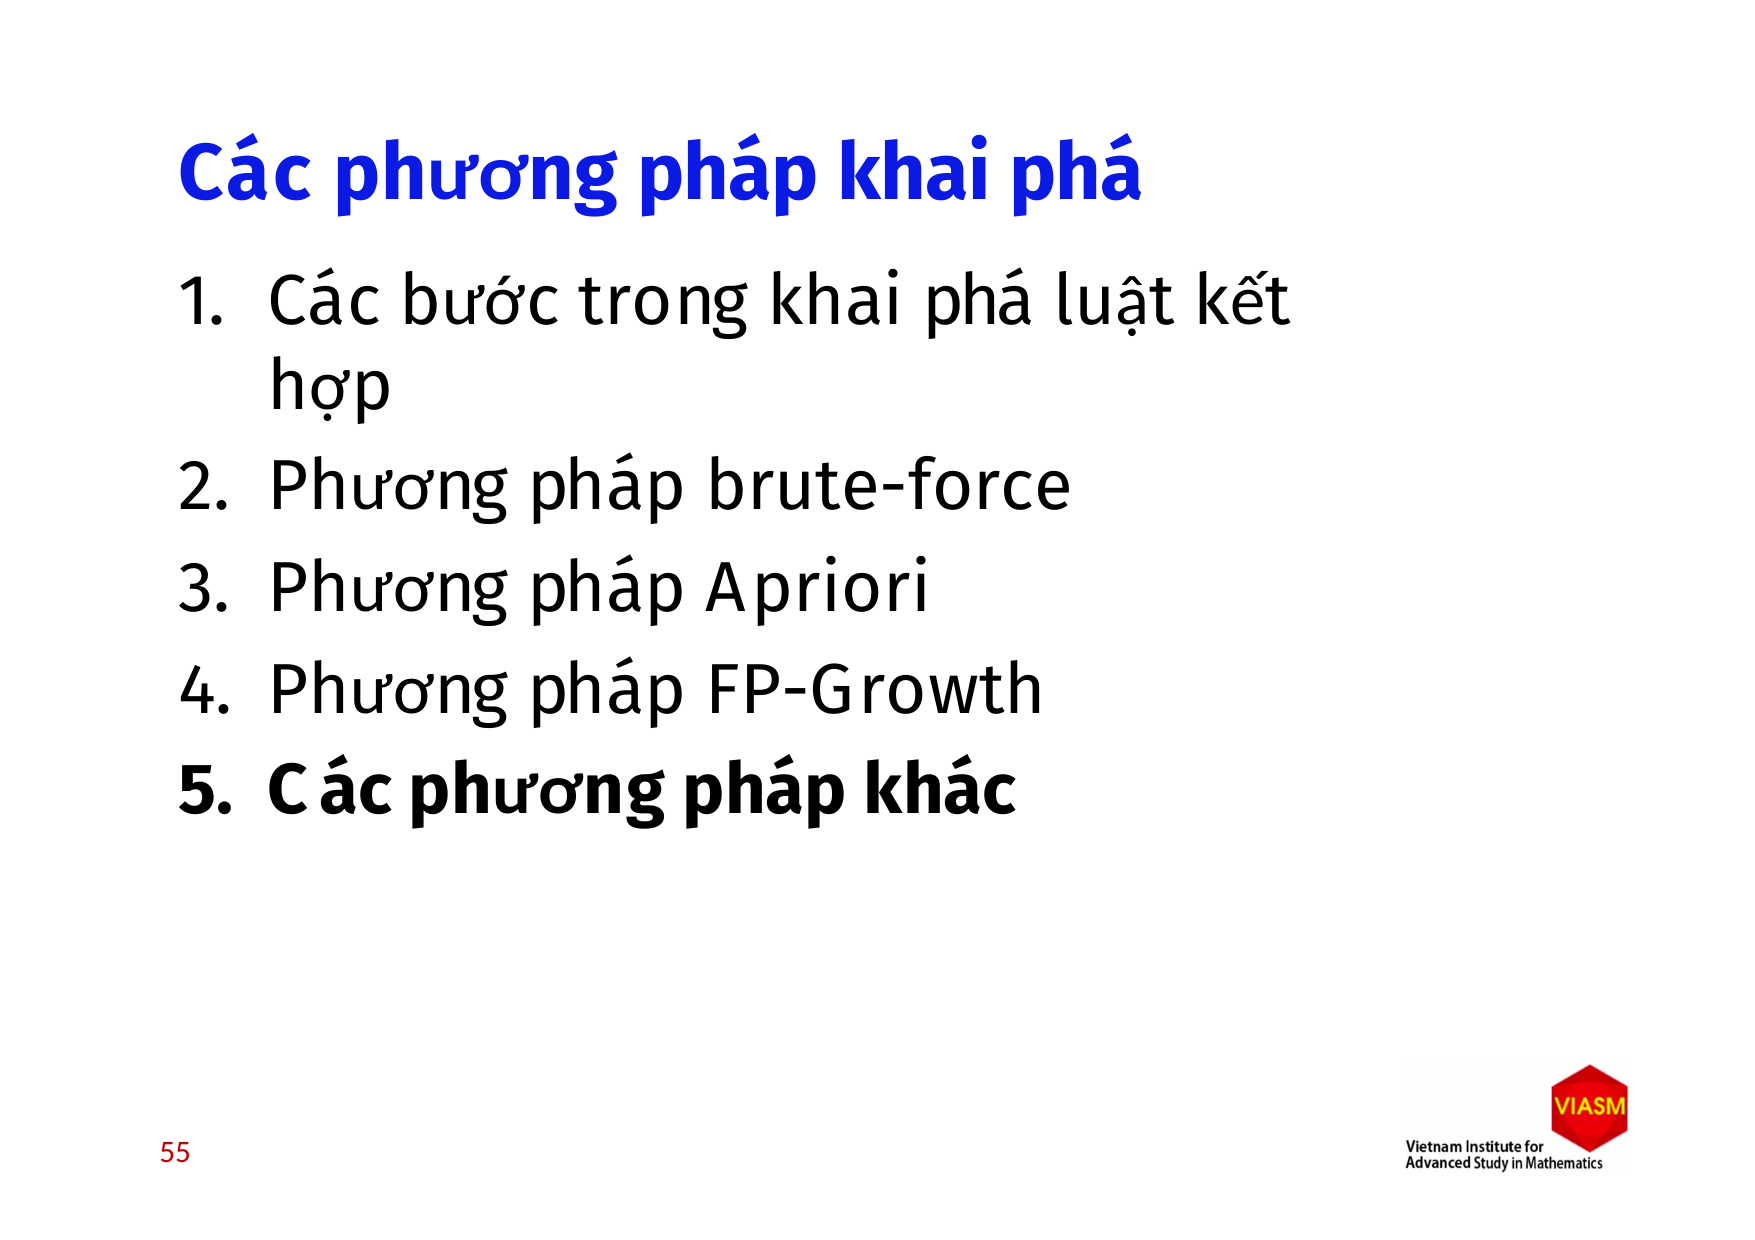

# Các phương pháp khai phá
Các bước trong khai phá luật kết hợp
Phương pháp brute-force
Phương pháp Apriori
Phương pháp FP-Growth
Các phương pháp khác
55